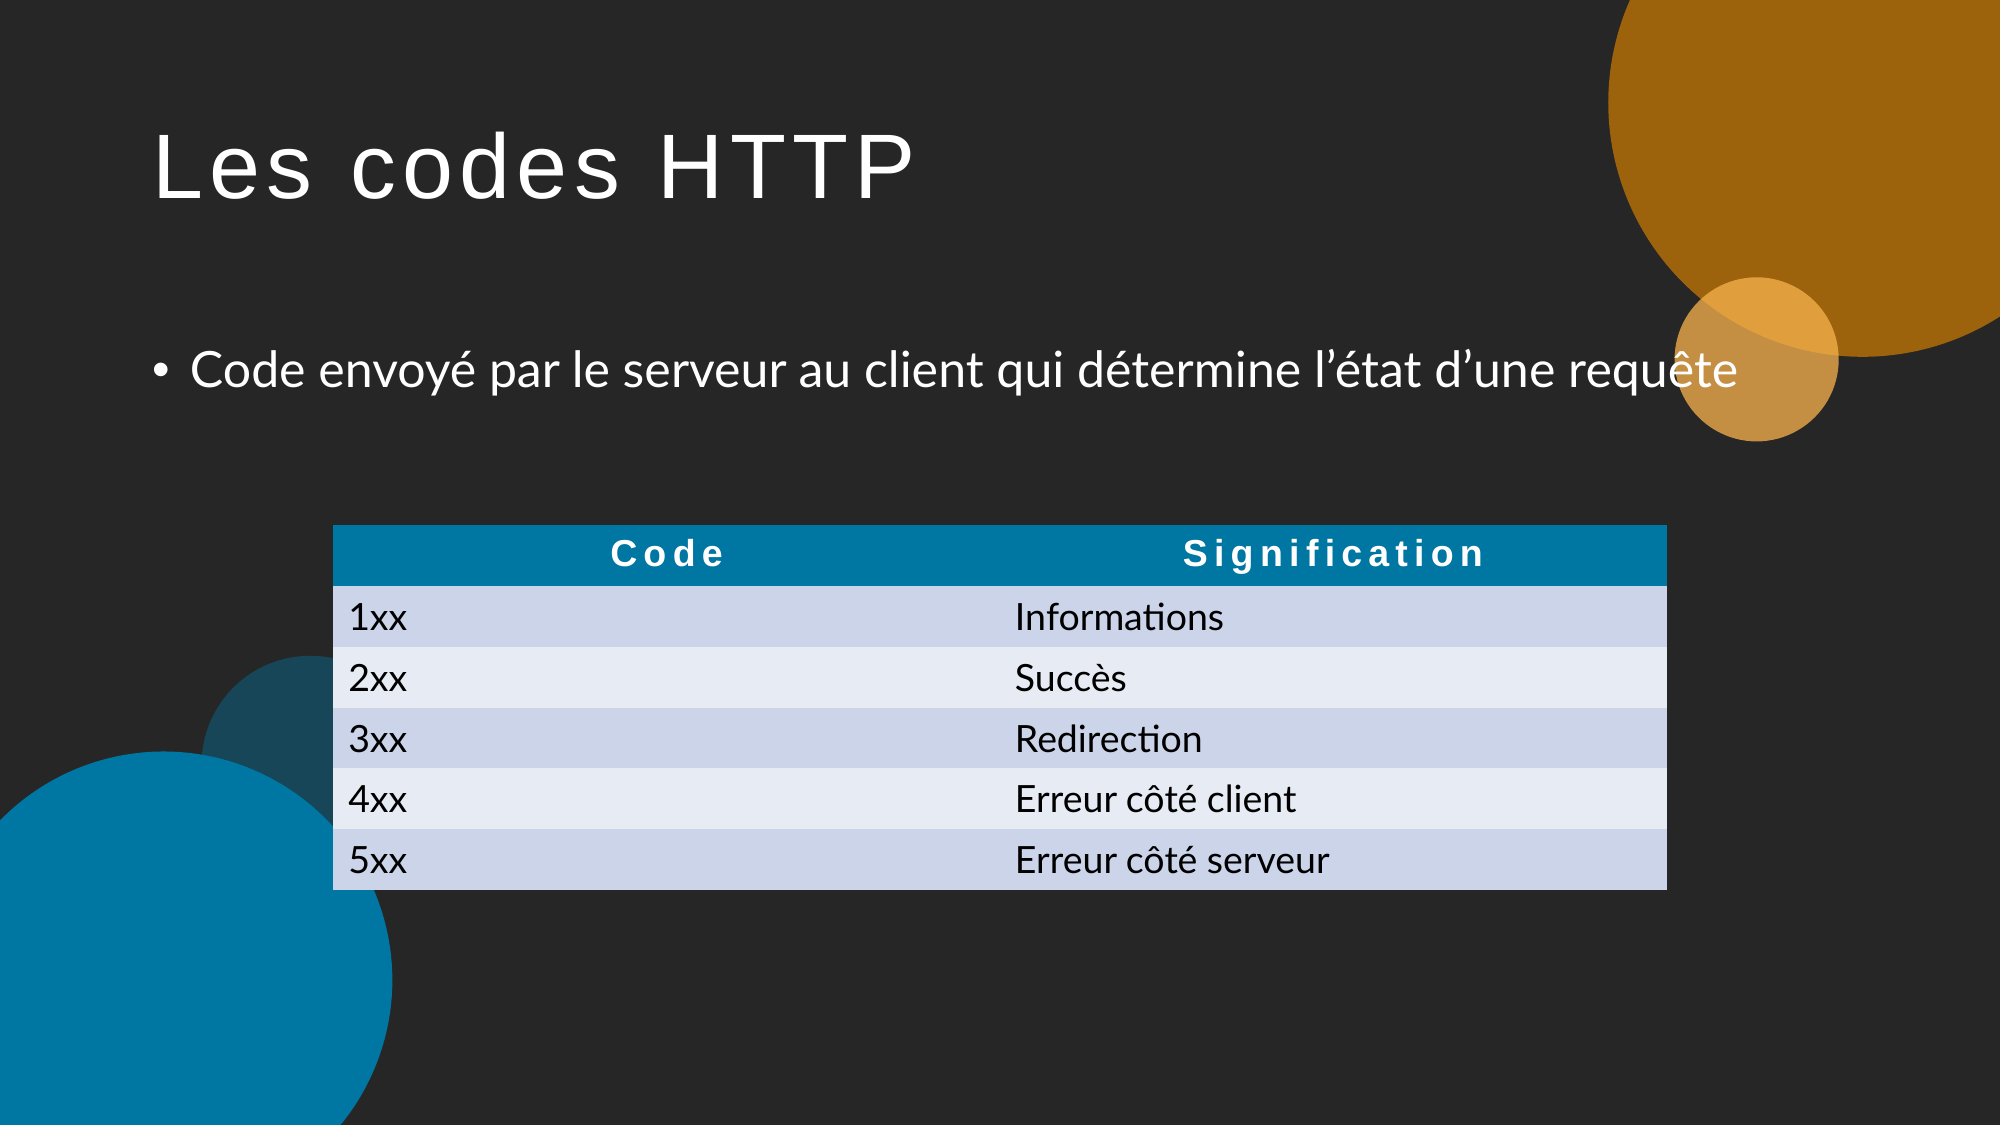

# Les codes HTTP

Code envoyé par le serveur au client qui détermine l’état d’une requête
| Code | Signification |
| --- | --- |
| 1xx | Informations |
| 2xx | Succès |
| 3xx | Redirection |
| 4xx | Erreur côté client |
| 5xx | Erreur côté serveur |

7